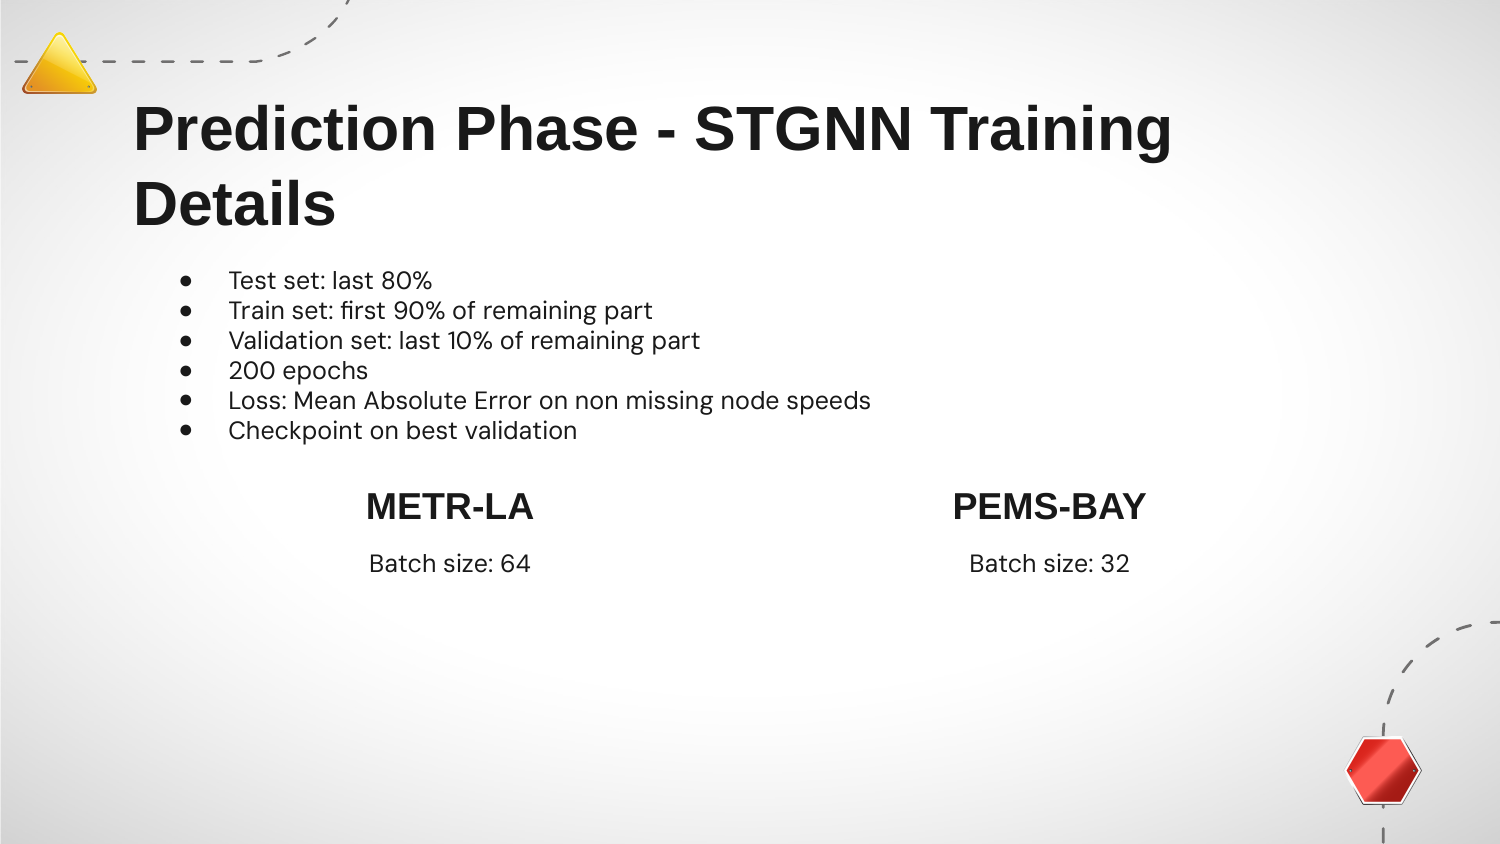

# Prediction Phase - STGNN Training Details
Test set: last 80%
Train set: first 90% of remaining part
Validation set: last 10% of remaining part
200 epochs
Loss: Mean Absolute Error on non missing node speeds
Checkpoint on best validation
METR-LA
PEMS-BAY
Batch size: 64
Batch size: 32